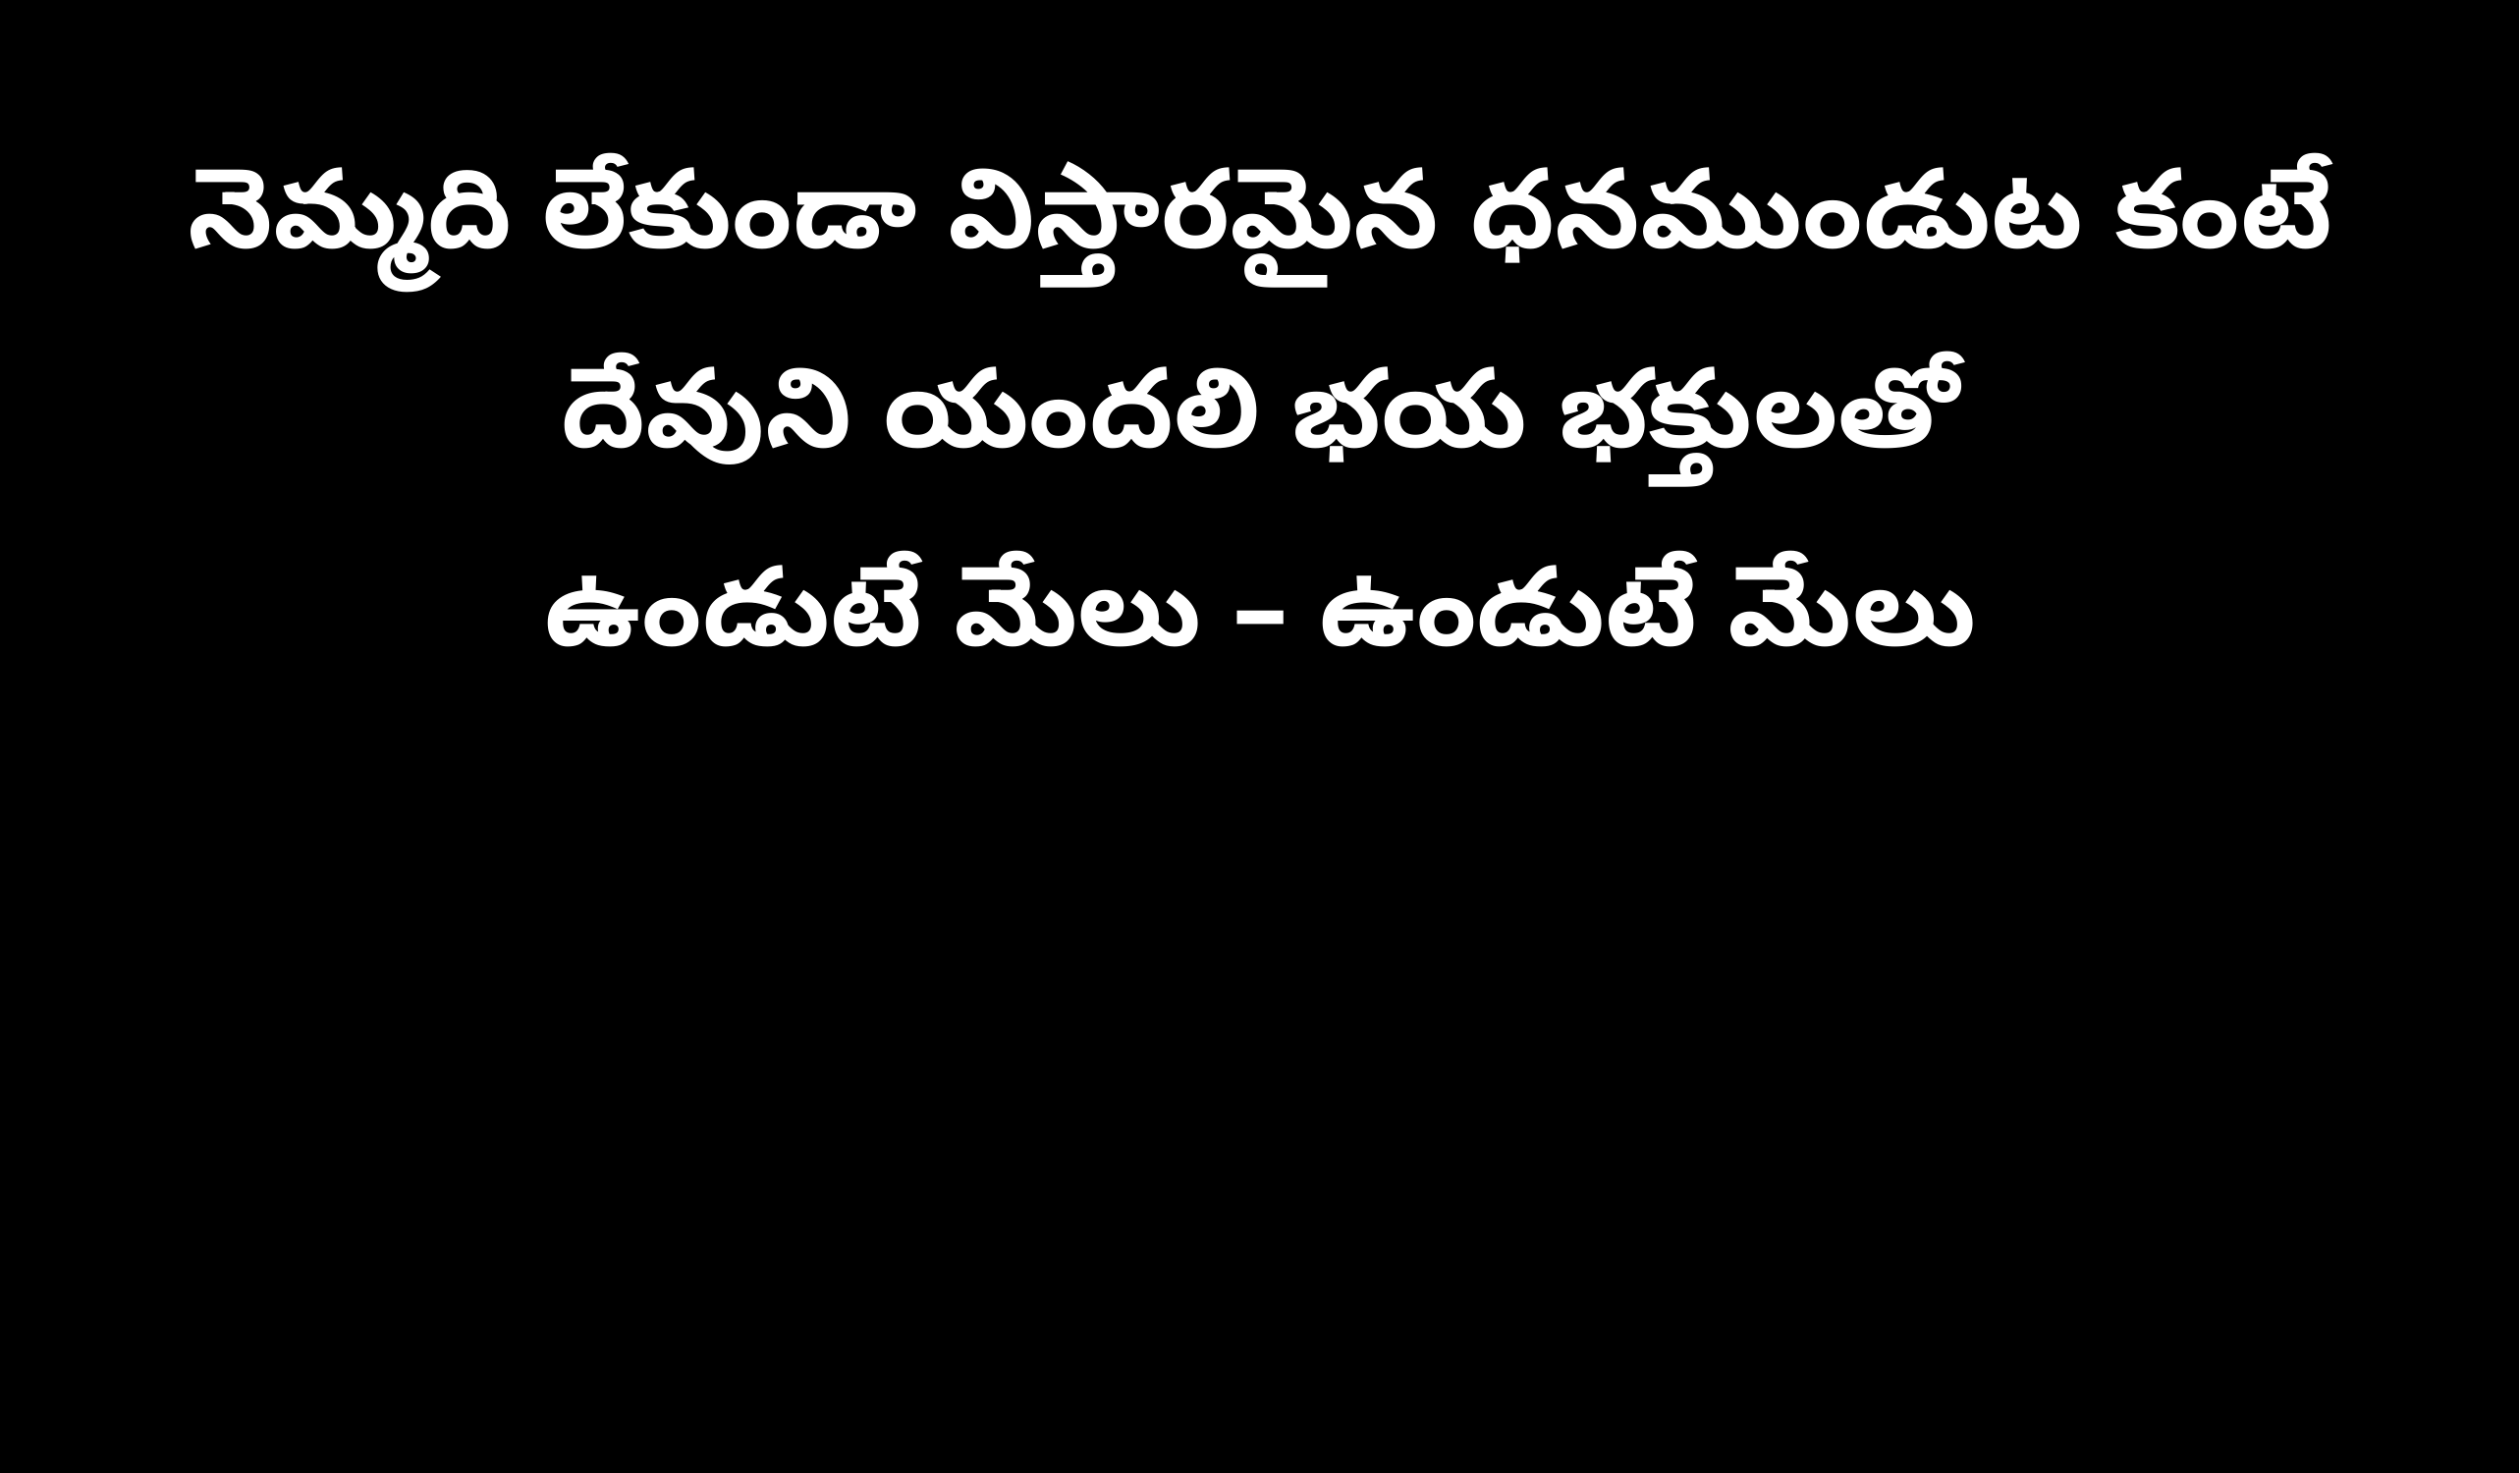

నెమ్మది లేకుండా విస్తారమైన ధనముండుట కంటే
దేవుని యందలి భయ భక్తులతో
ఉండుటే మేలు – ఉండుటే మేలు